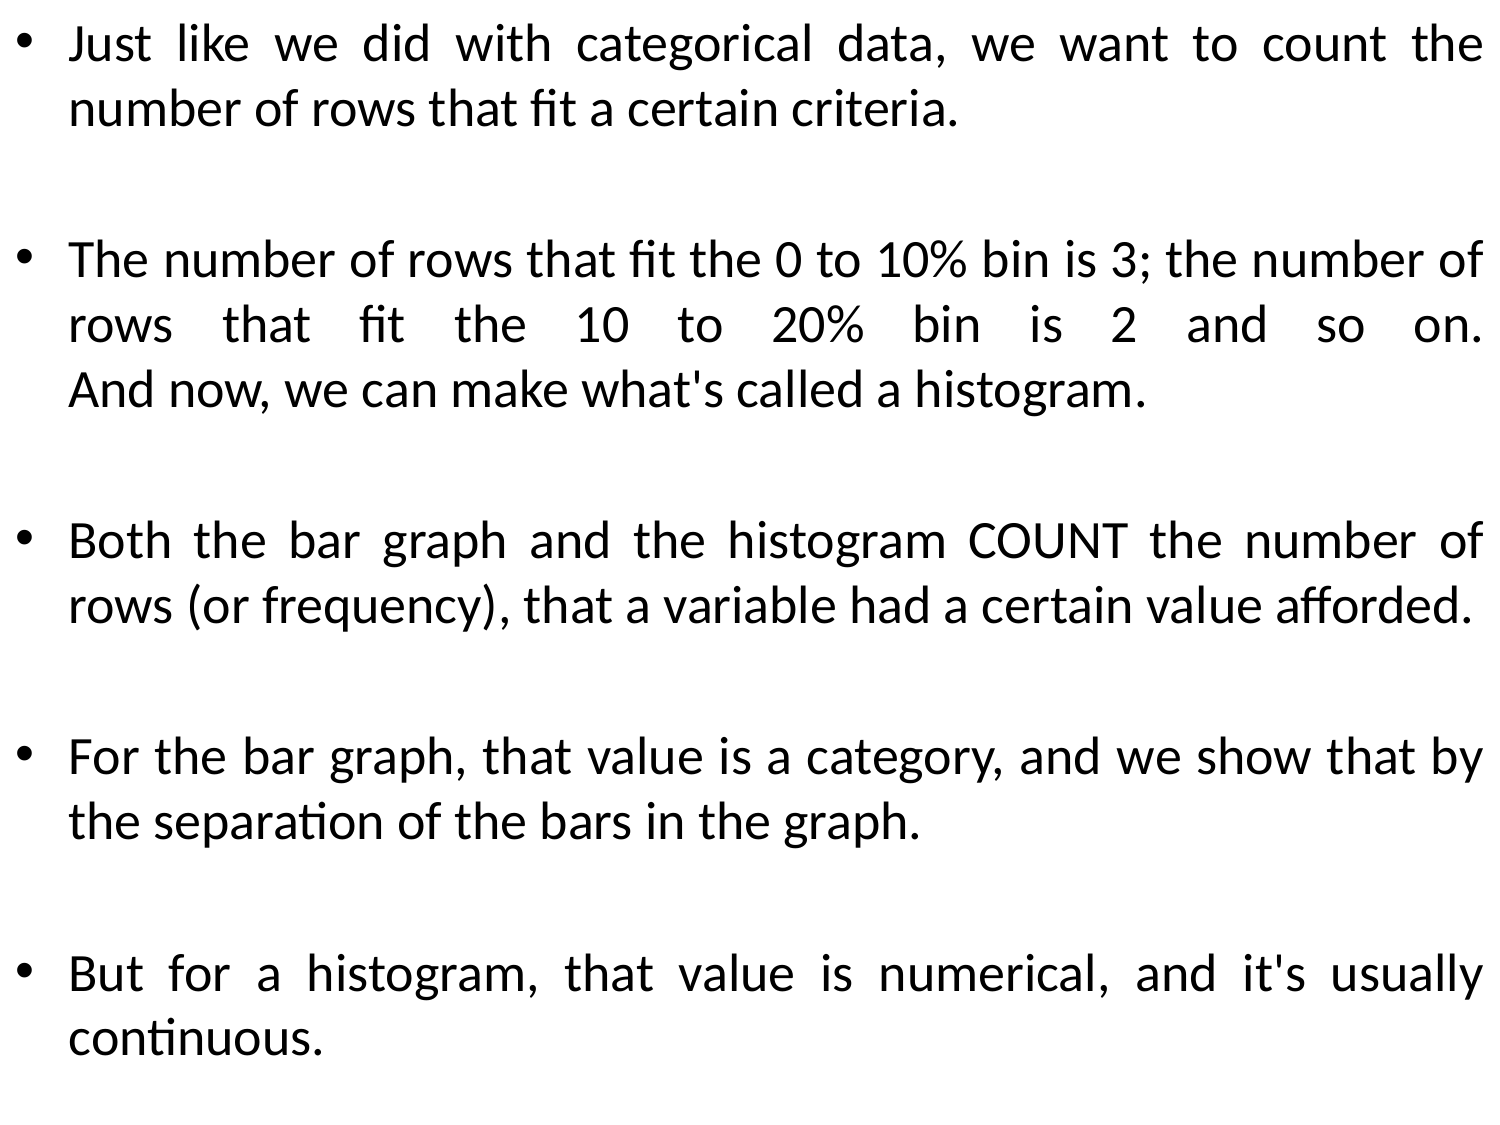

Just like we did with categorical data, we want to count the number of rows that fit a certain criteria.

The number of rows that fit the 0 to 10% bin is 3; the number of rows that fit the 10 to 20% bin is 2 and so on.
And now, we can make what's called a histogram.

Both the bar graph and the histogram COUNT the number of rows (or frequency), that a variable had a certain value afforded.

For the bar graph, that value is a category, and we show that by the separation of the bars in the graph.

But for a histogram, that value is numerical, and it's usually continuous.